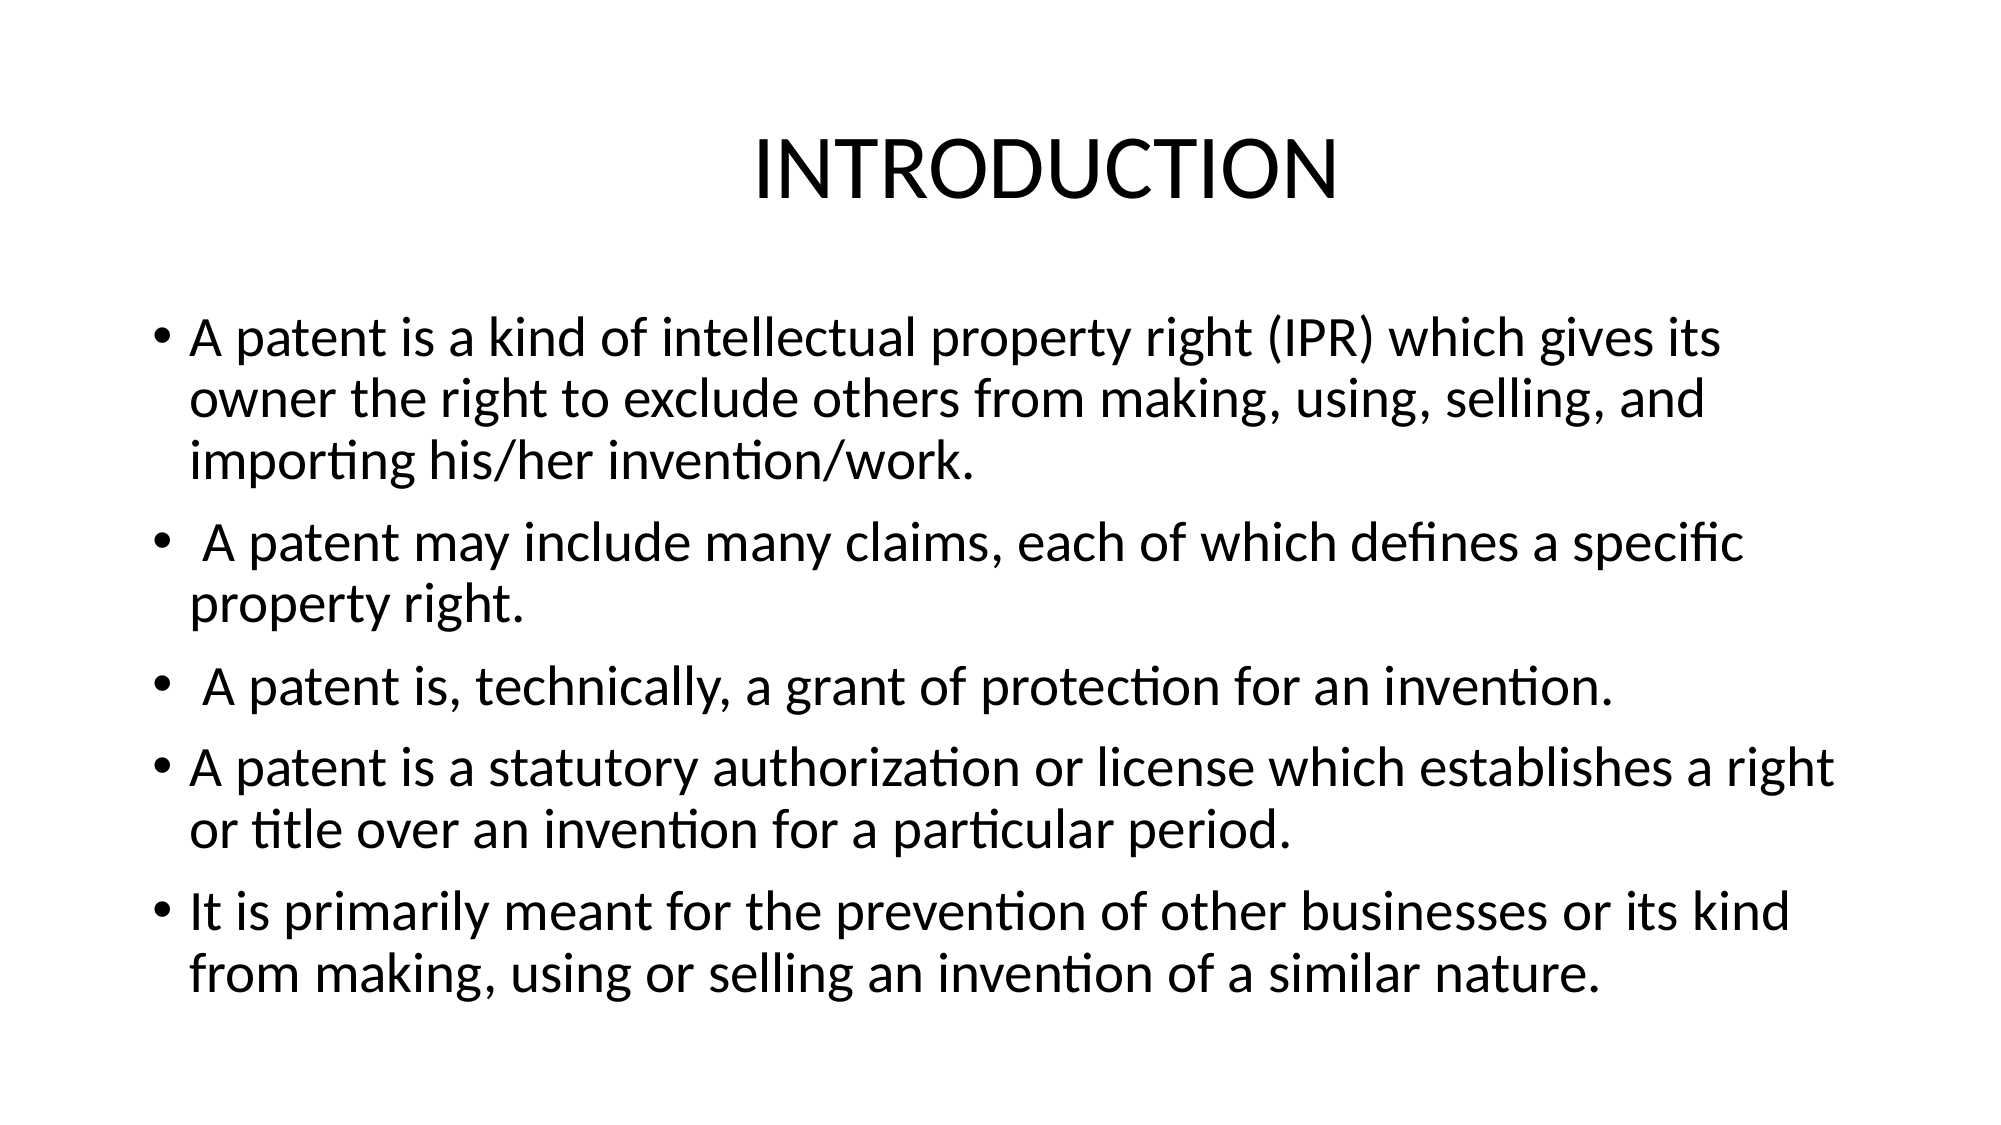

# INTRODUCTION
A patent is a kind of intellectual property right (IPR) which gives its owner the right to exclude others from making, using, selling, and importing his/her invention/work.
 A patent may include many claims, each of which defines a specific property right.
 A patent is, technically, a grant of protection for an invention.
A patent is a statutory authorization or license which establishes a right or title over an invention for a particular period.
It is primarily meant for the prevention of other businesses or its kind from making, using or selling an invention of a similar nature.